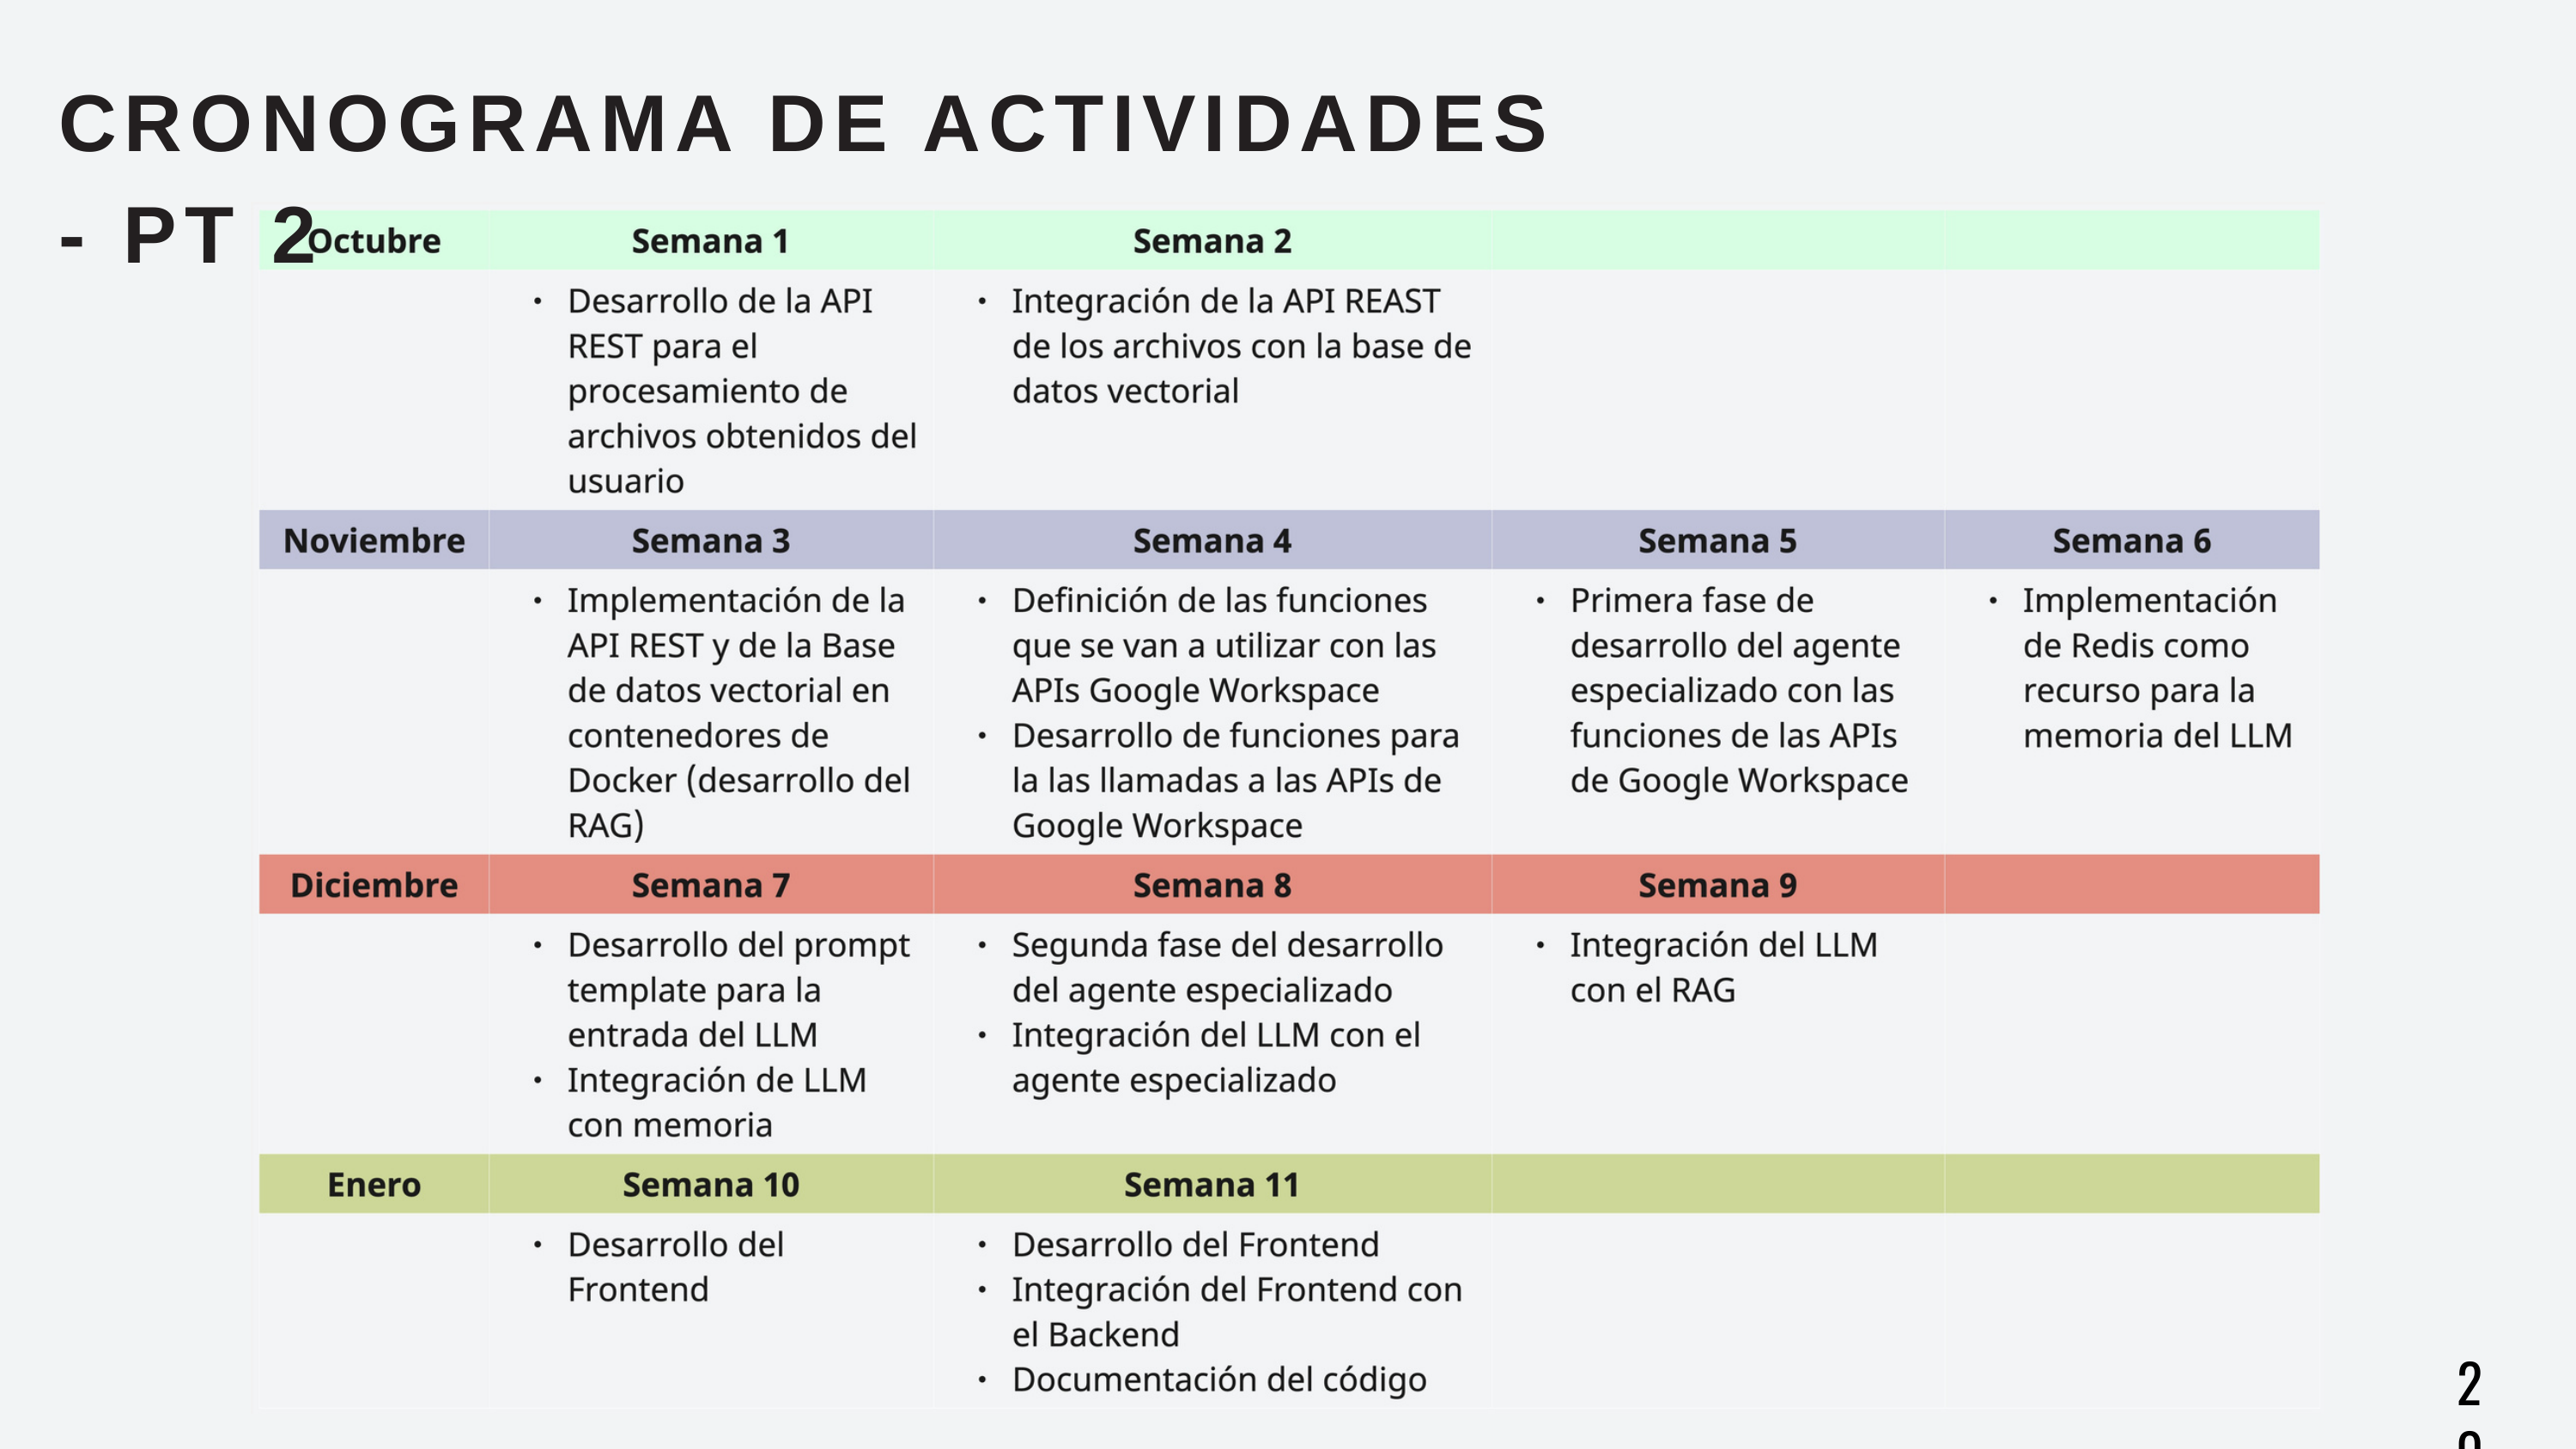

CRONOGRAMA DE ACTIVIDADES - PT 2

20